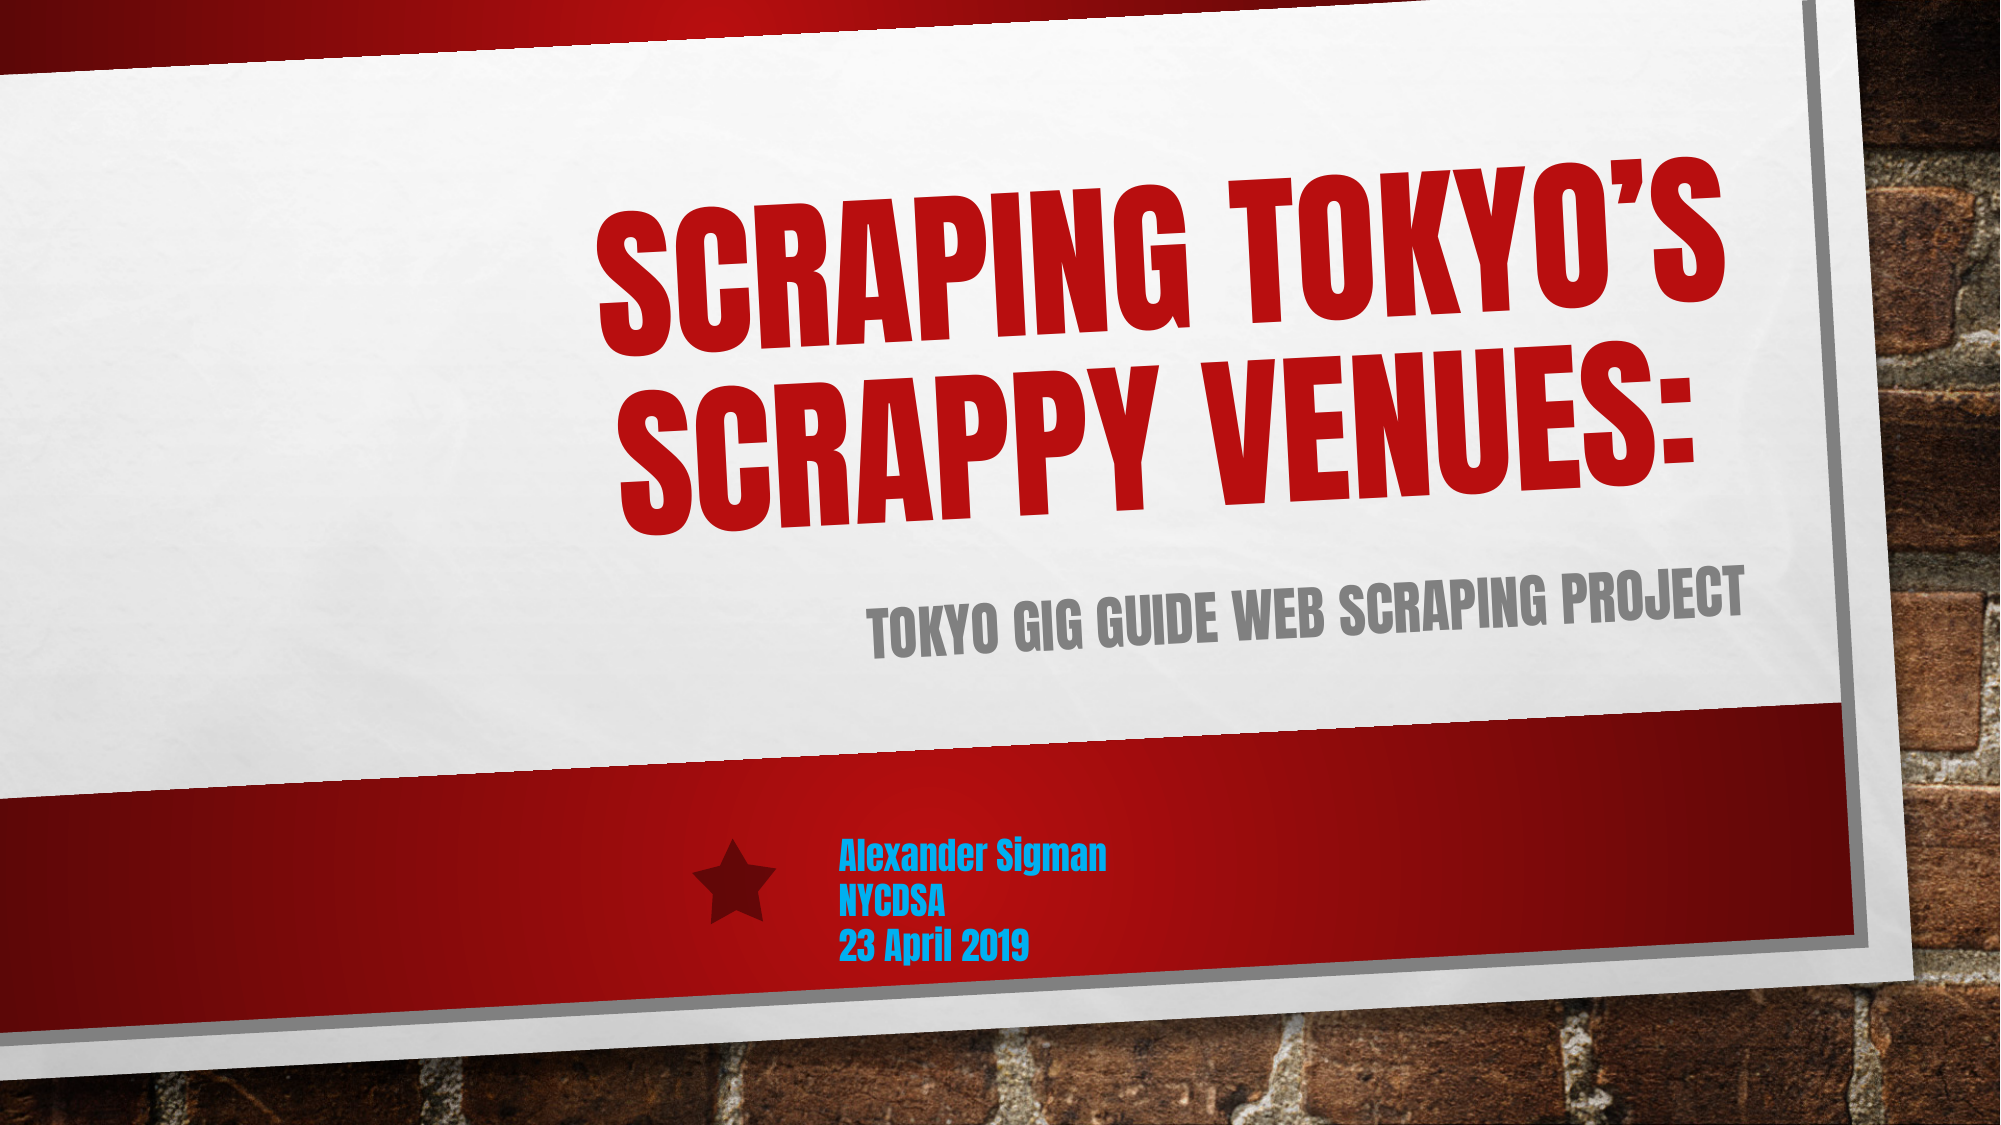

# Scraping Tokyo’s Scrappy venues:
Tokyo gig guide web scraping project

Alexander Sigman
NYCDSA
23 April 2019